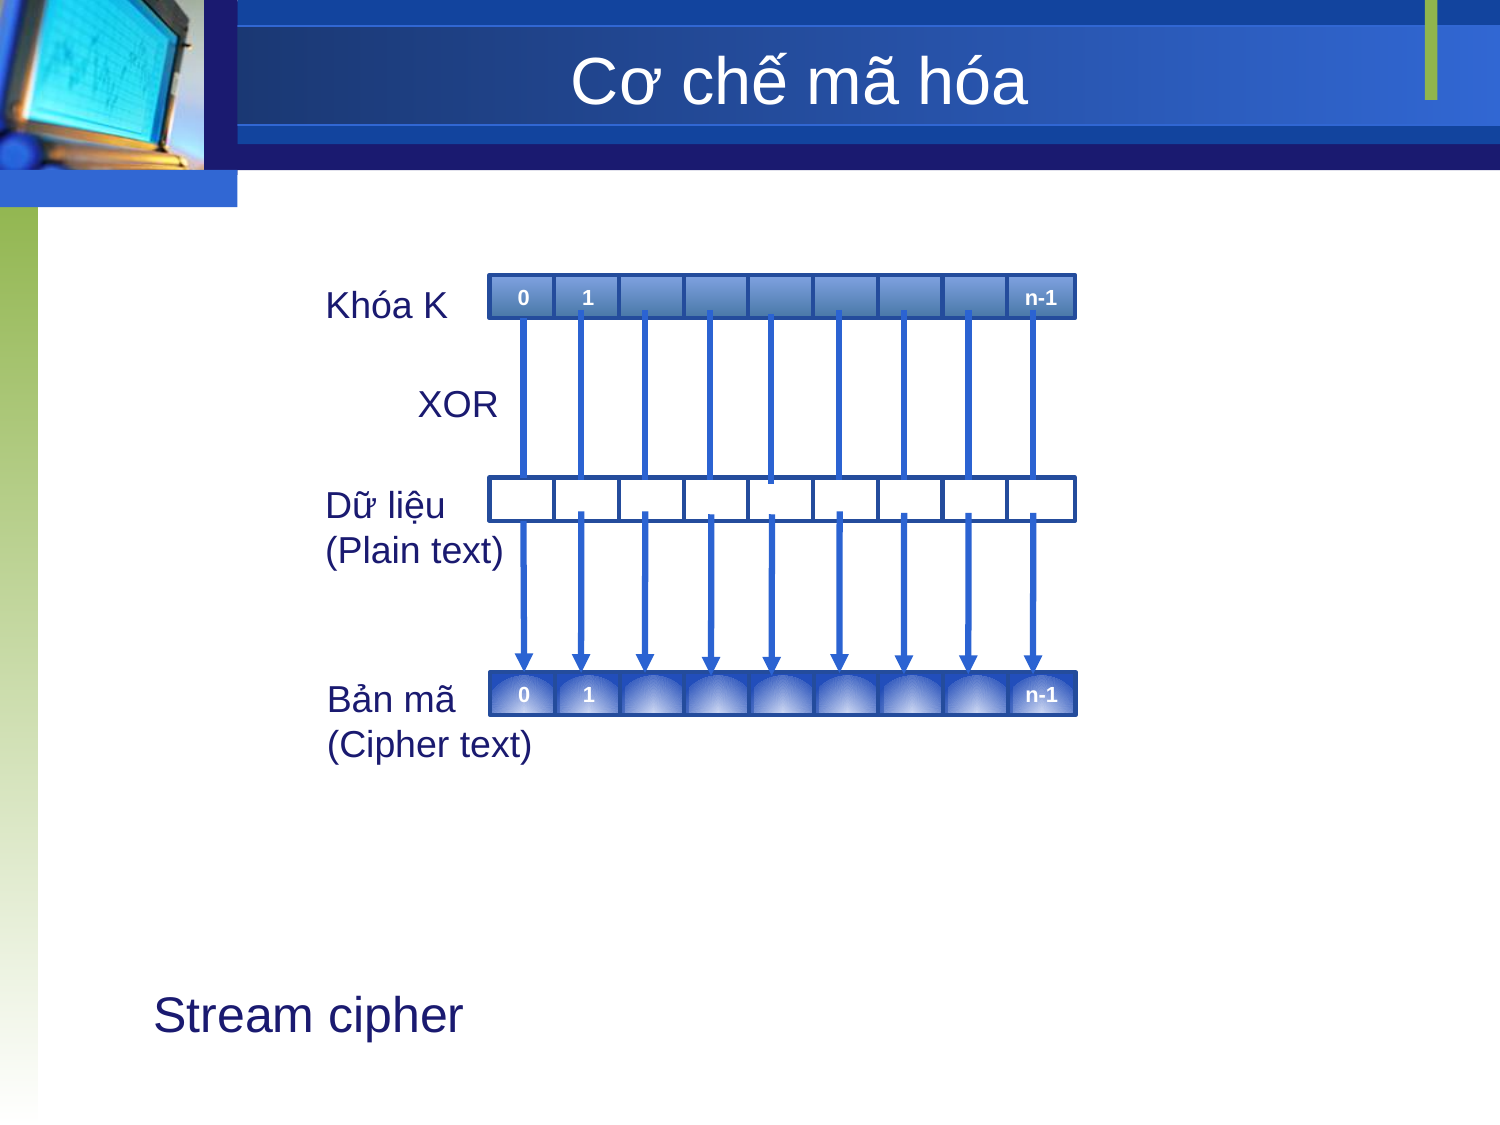

# Cơ chế mã hóa
Khóa K
0
1

n-1
XOR
Dữ liệu
(Plain text)
0
1

n-1
Bản mã
(Cipher text)
0
1

n-1
Stream cipher